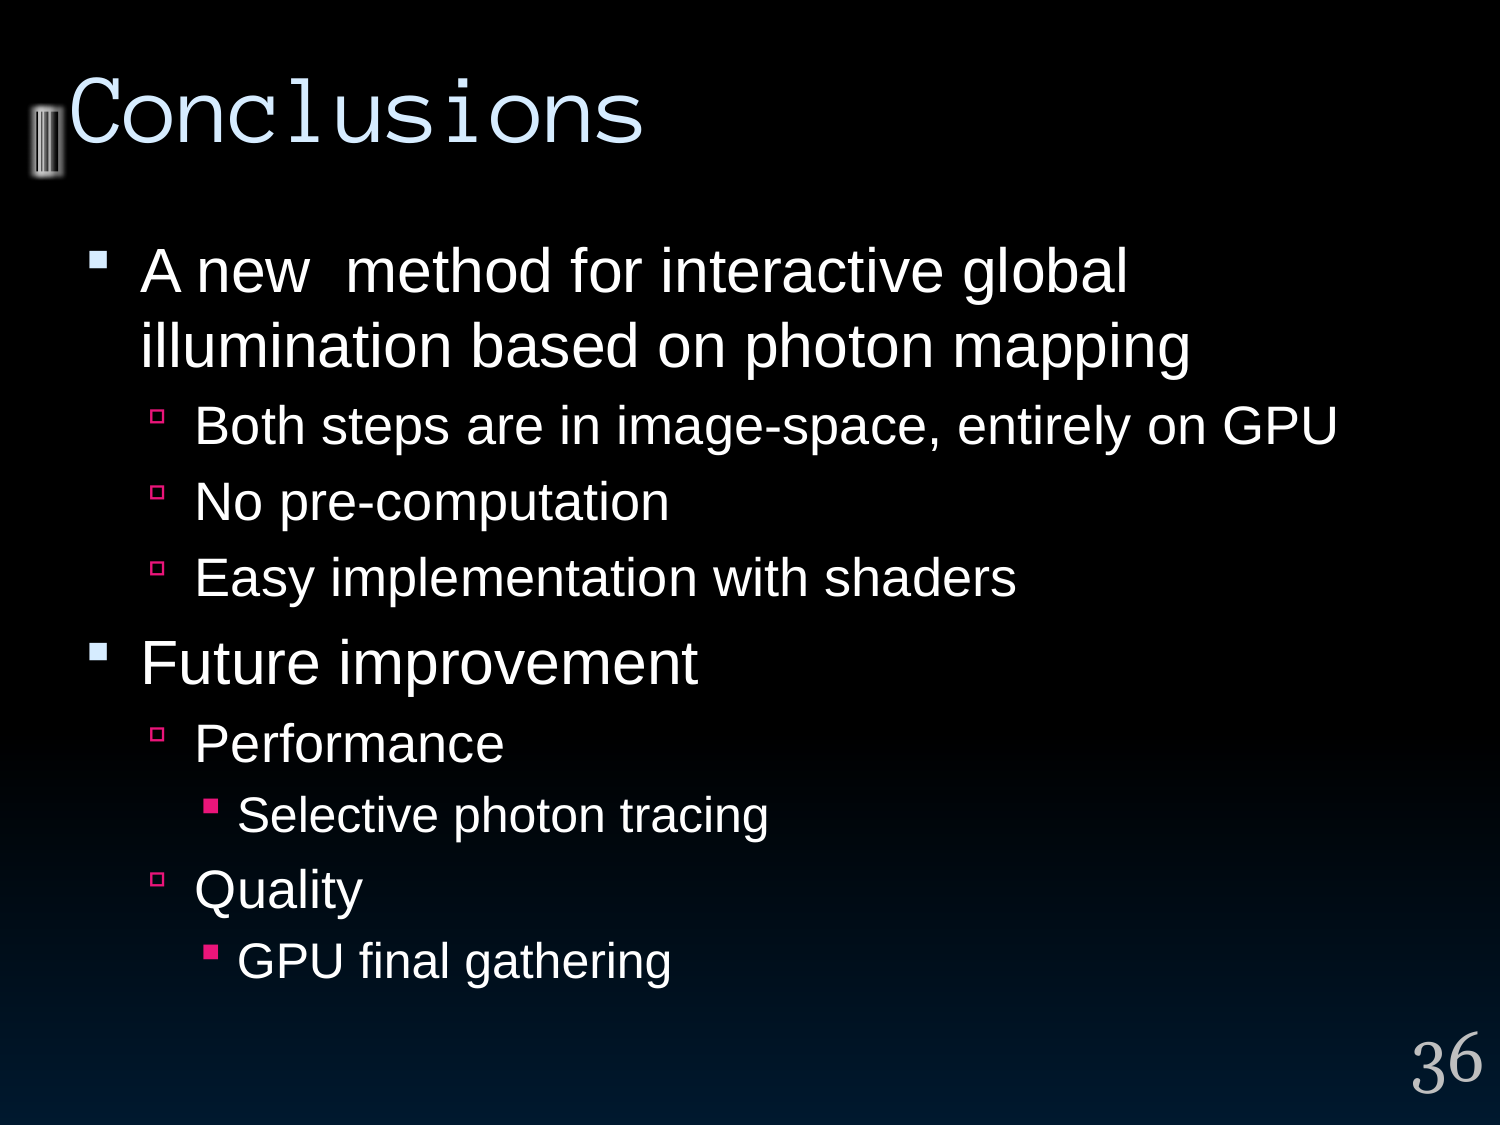

# Conclusions
A new  method for interactive global illumination based on photon mapping
Both steps are in image-space, entirely on GPU
No pre-computation
Easy implementation with shaders
Future improvement
Performance
Selective photon tracing
Quality
GPU final gathering

36